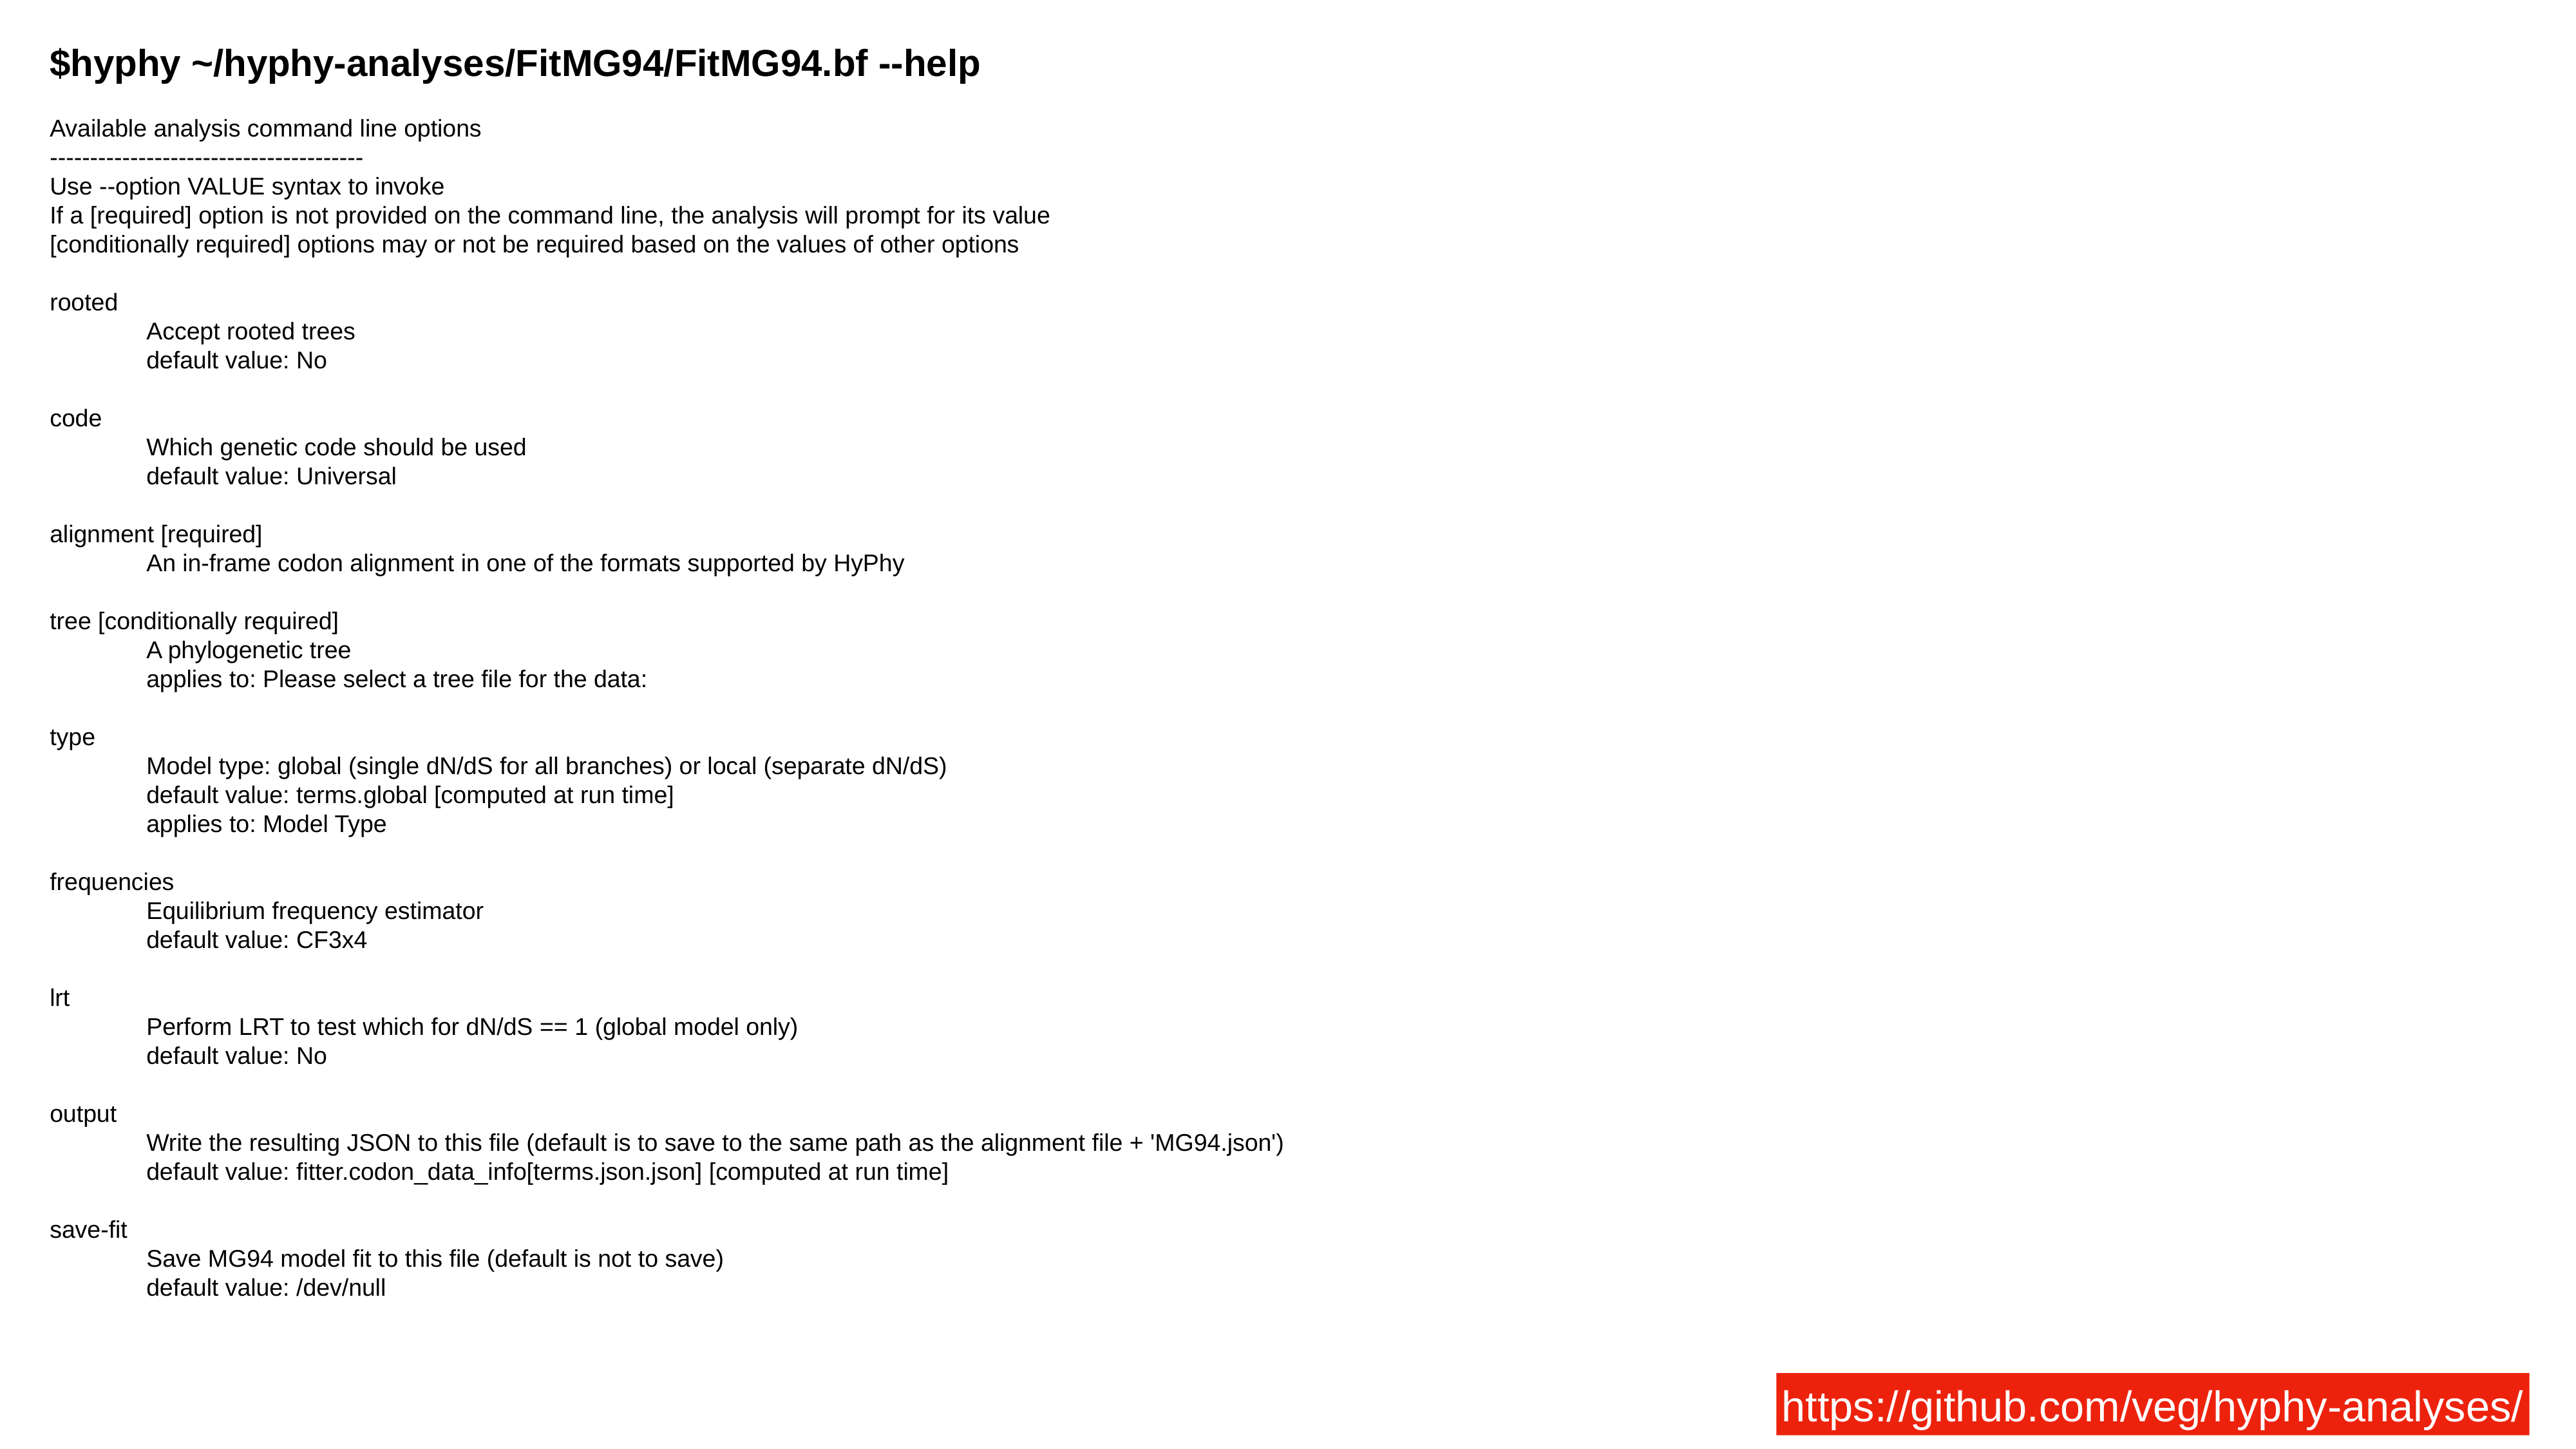

$hyphy ~/hyphy-analyses/FitMG94/FitMG94.bf --help

Available analysis command line options
---------------------------------------
Use --option VALUE syntax to invoke
If a [required] option is not provided on the command line, the analysis will prompt for its value
[conditionally required] options may or not be required based on the values of other options

rooted
	Accept rooted trees
	default value: No

code
	Which genetic code should be used
	default value: Universal

alignment [required]
	An in-frame codon alignment in one of the formats supported by HyPhy

tree [conditionally required]
	A phylogenetic tree
	applies to: Please select a tree file for the data:

type
	Model type: global (single dN/dS for all branches) or local (separate dN/dS)
	default value: terms.global [computed at run time]
	applies to: Model Type

frequencies
	Equilibrium frequency estimator
	default value: CF3x4

lrt
	Perform LRT to test which for dN/dS == 1 (global model only)
	default value: No

output
	Write the resulting JSON to this file (default is to save to the same path as the alignment file + 'MG94.json')
	default value: fitter.codon_data_info[terms.json.json] [computed at run time]

save-fit
	Save MG94 model fit to this file (default is not to save)
	default value: /dev/null

43
https://github.com/veg/hyphy-analyses/